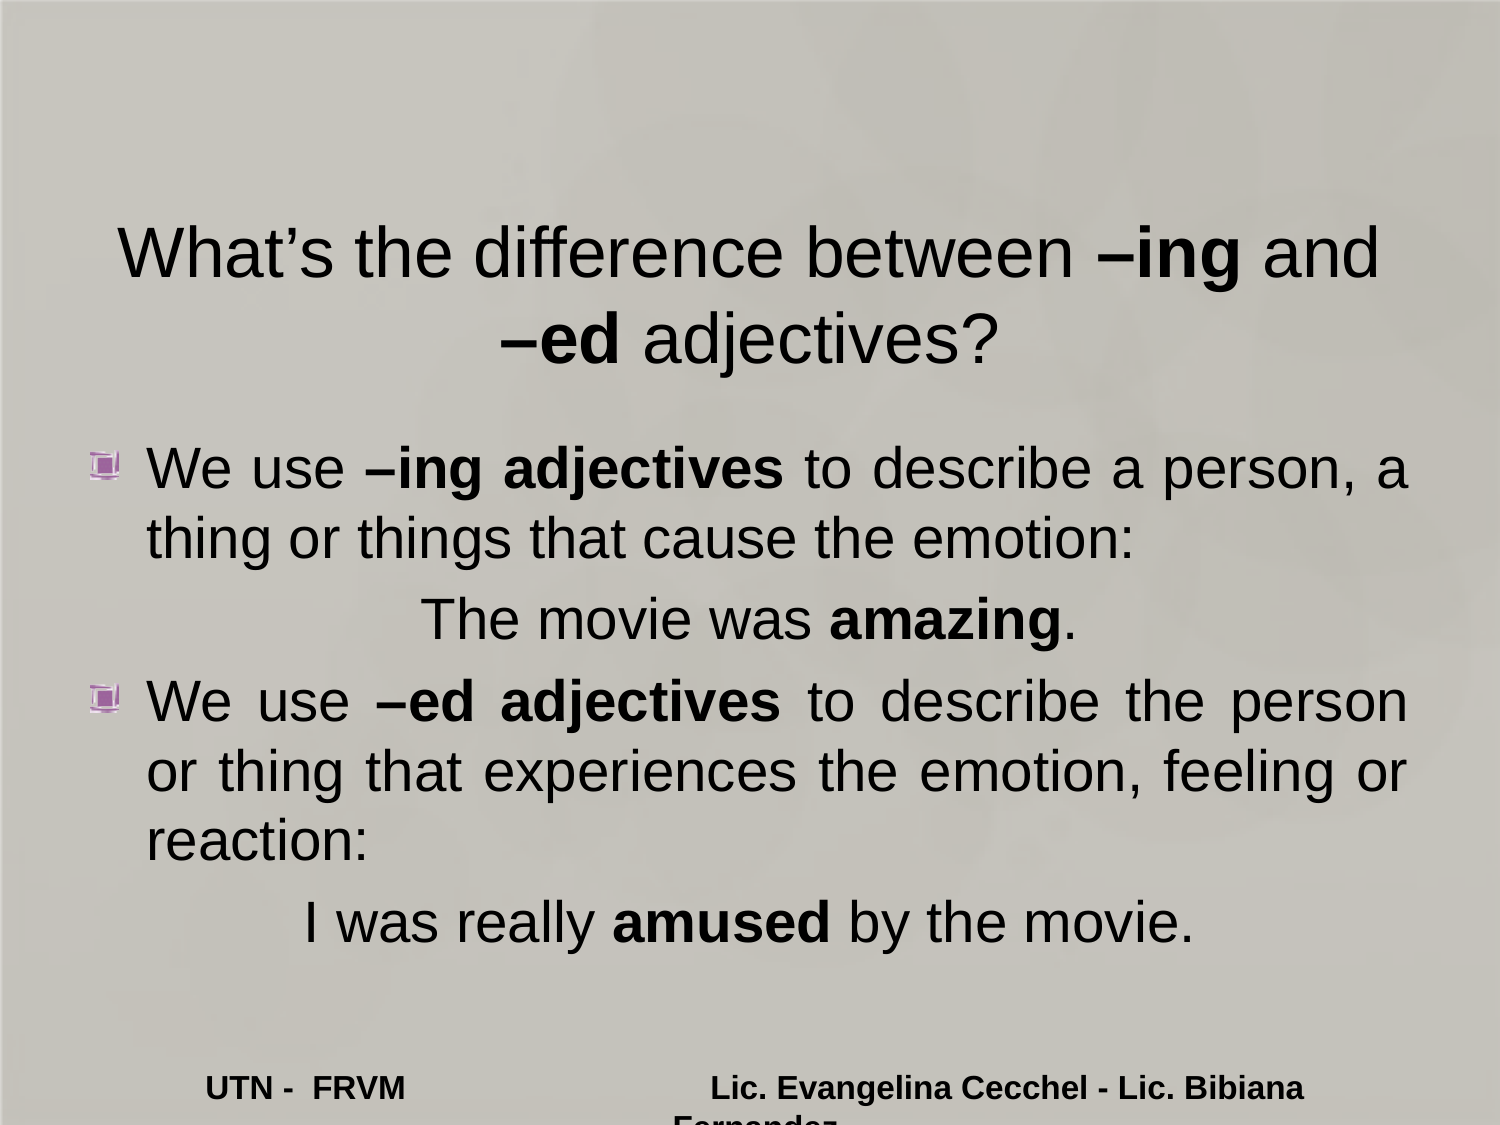

# What’s the difference between –ing and –ed adjectives?
We use –ing adjectives to describe a person, a thing or things that cause the emotion:
The movie was amazing.
We use –ed adjectives to describe the person or thing that experiences the emotion, feeling or reaction:
I was really amused by the movie.
UTN -  FRVM                                 Lic. Evangelina Cecchel - Lic. Bibiana Fernandez